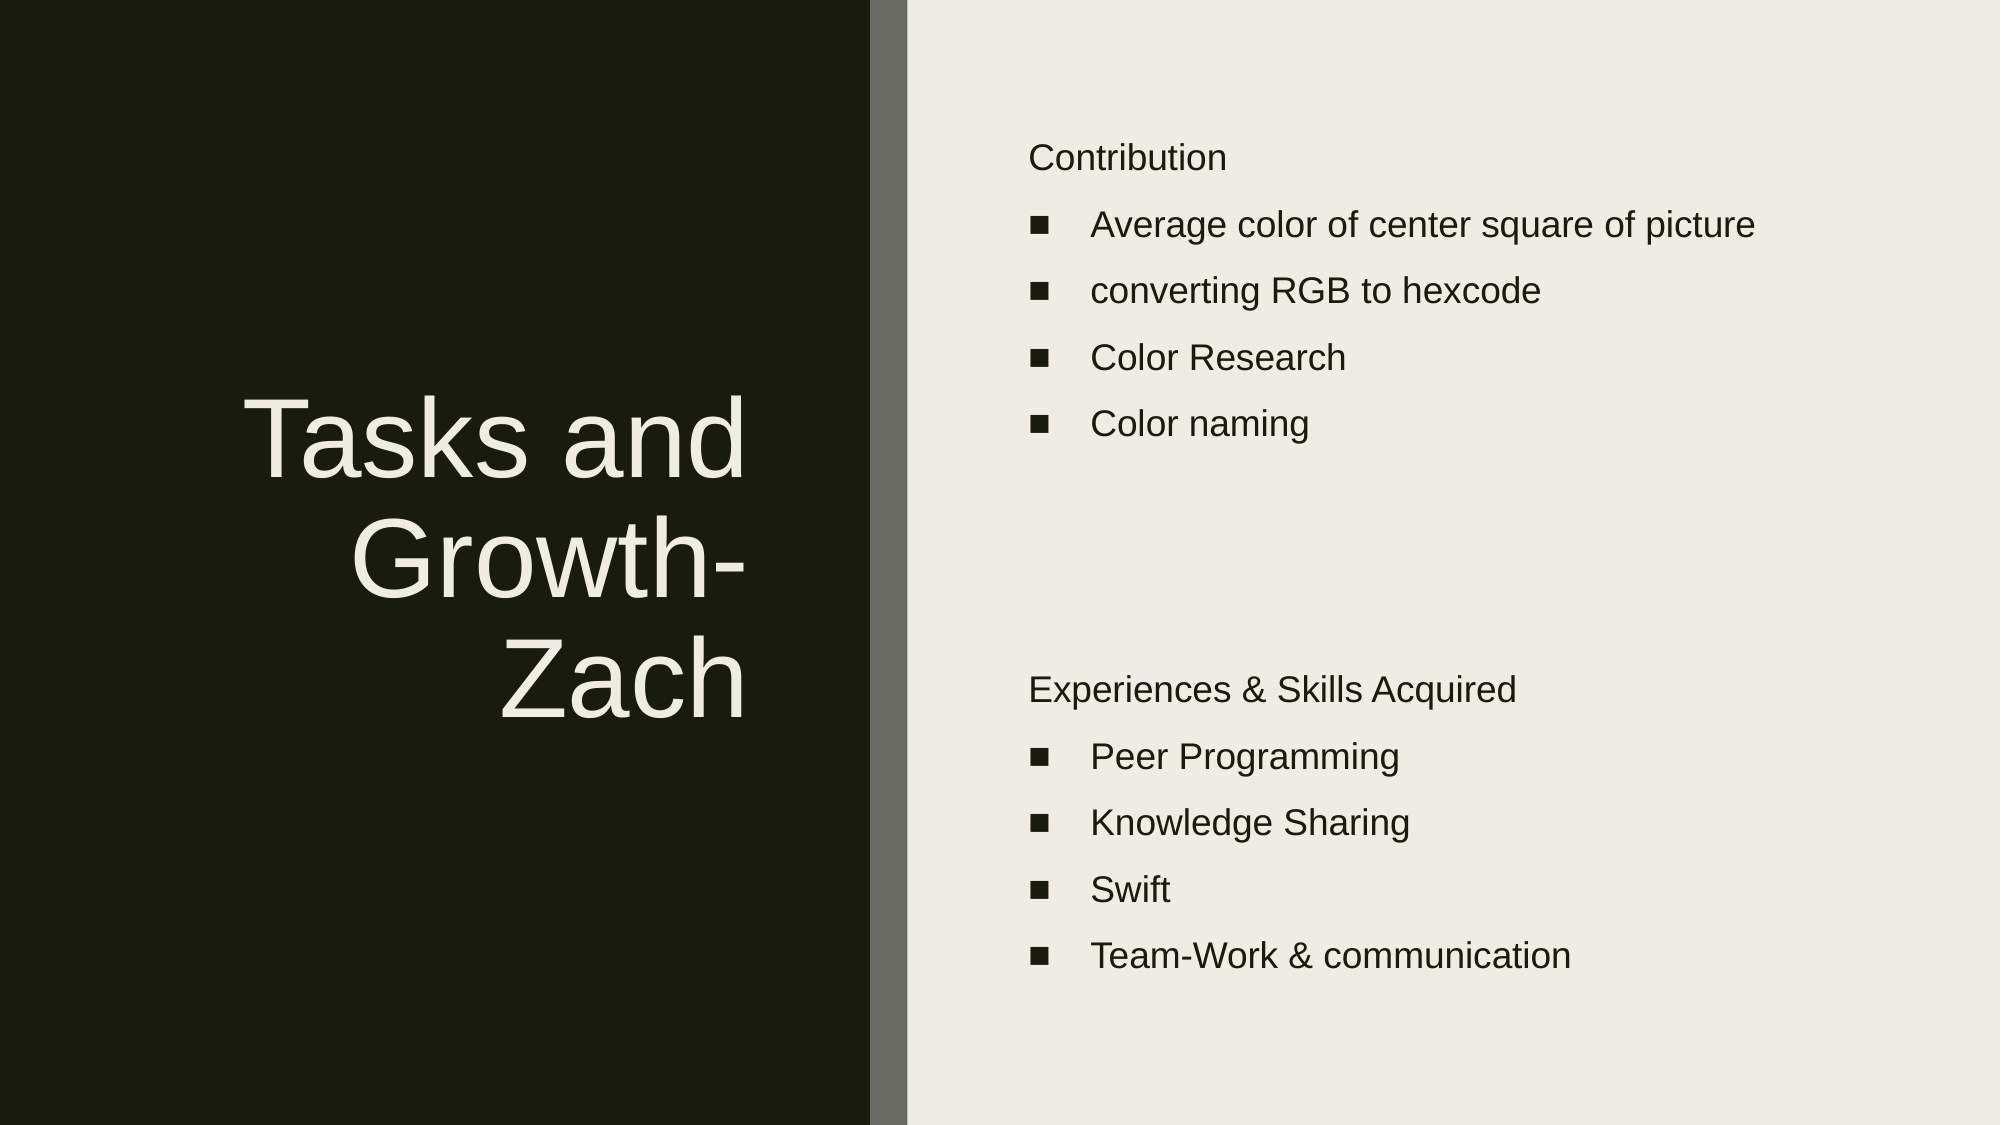

# Tasks and Growth- Zach
Contribution
Average color of center square of picture
converting RGB to hexcode
Color Research
Color naming

Experiences & Skills Acquired
Peer Programming
Knowledge Sharing
Swift
Team-Work & communication